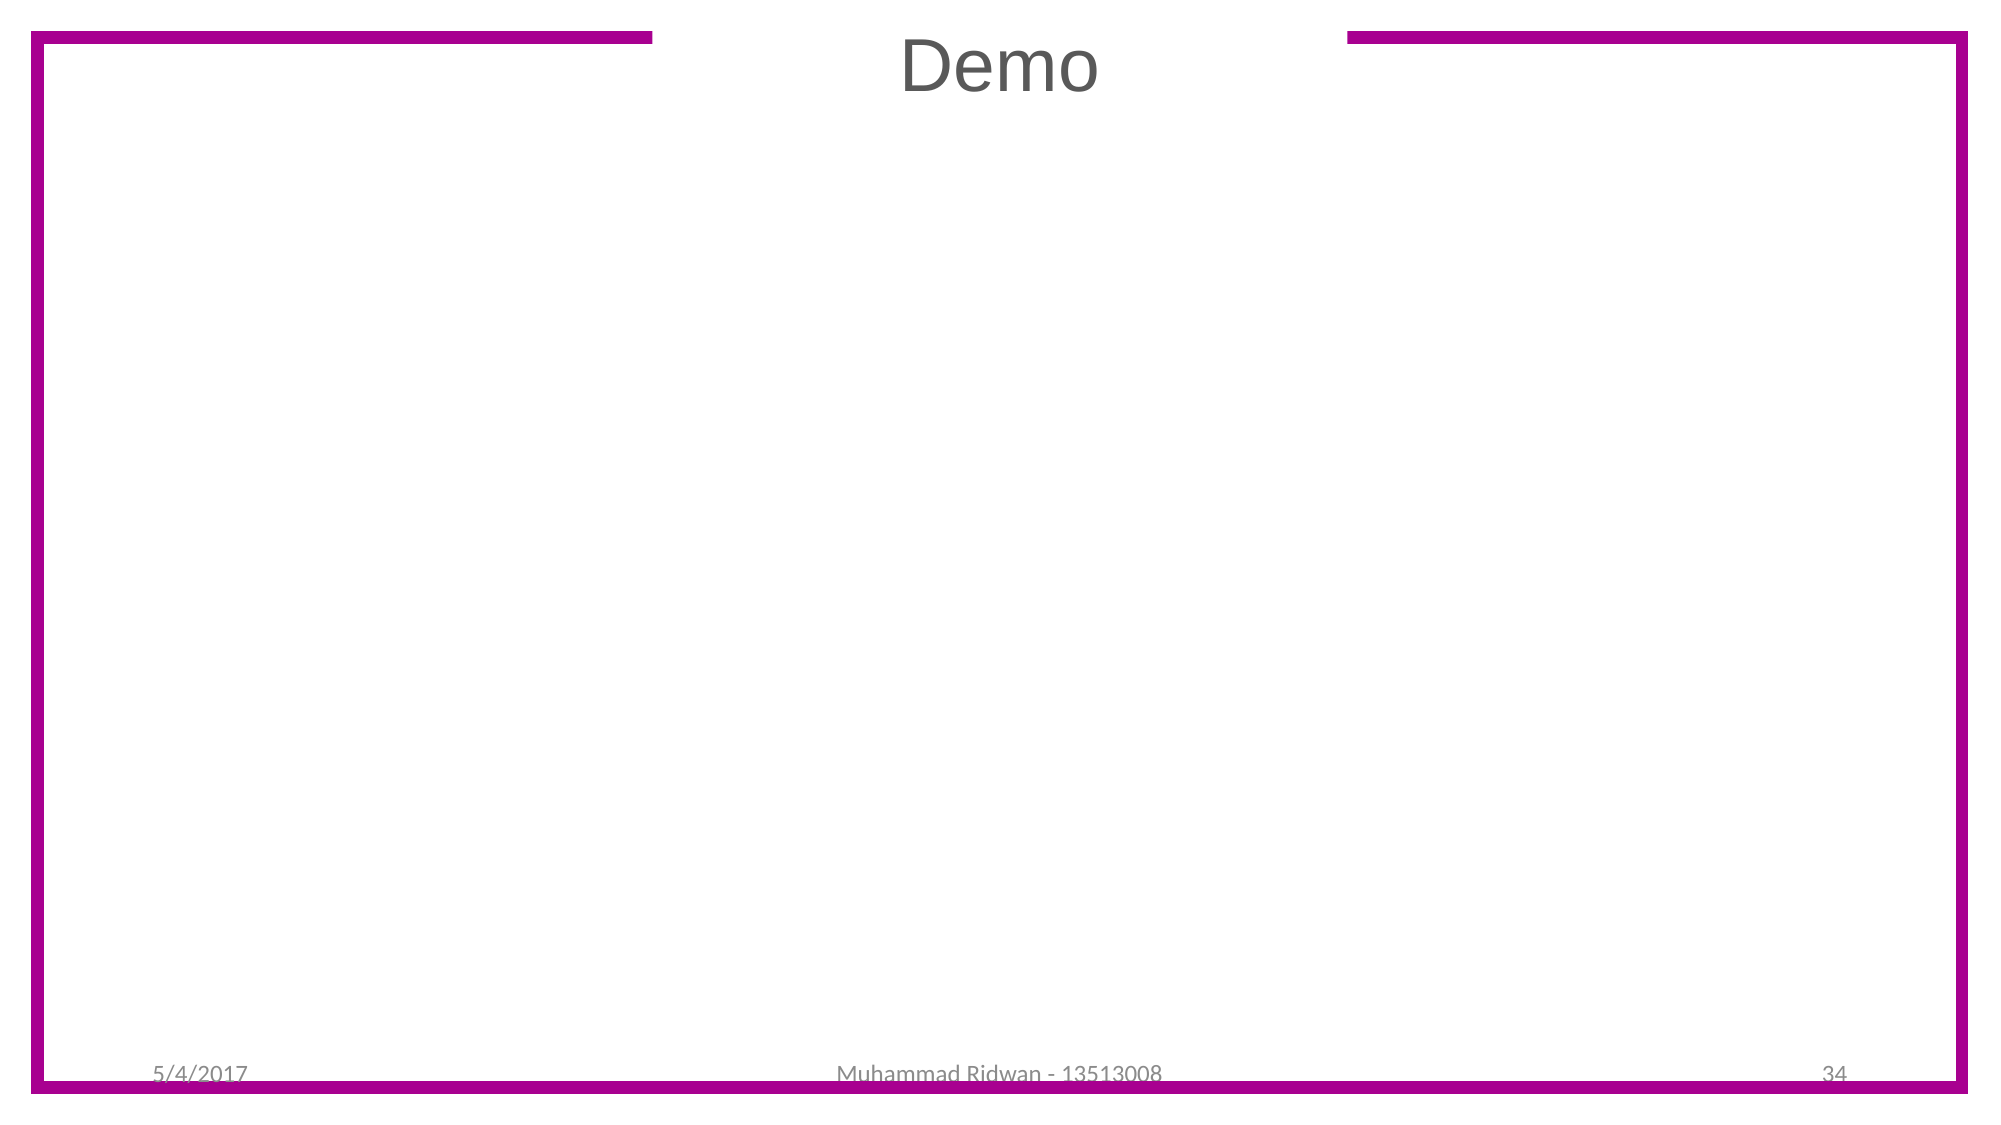

Demo

5/4/2017
Muhammad Ridwan - 13513008
34